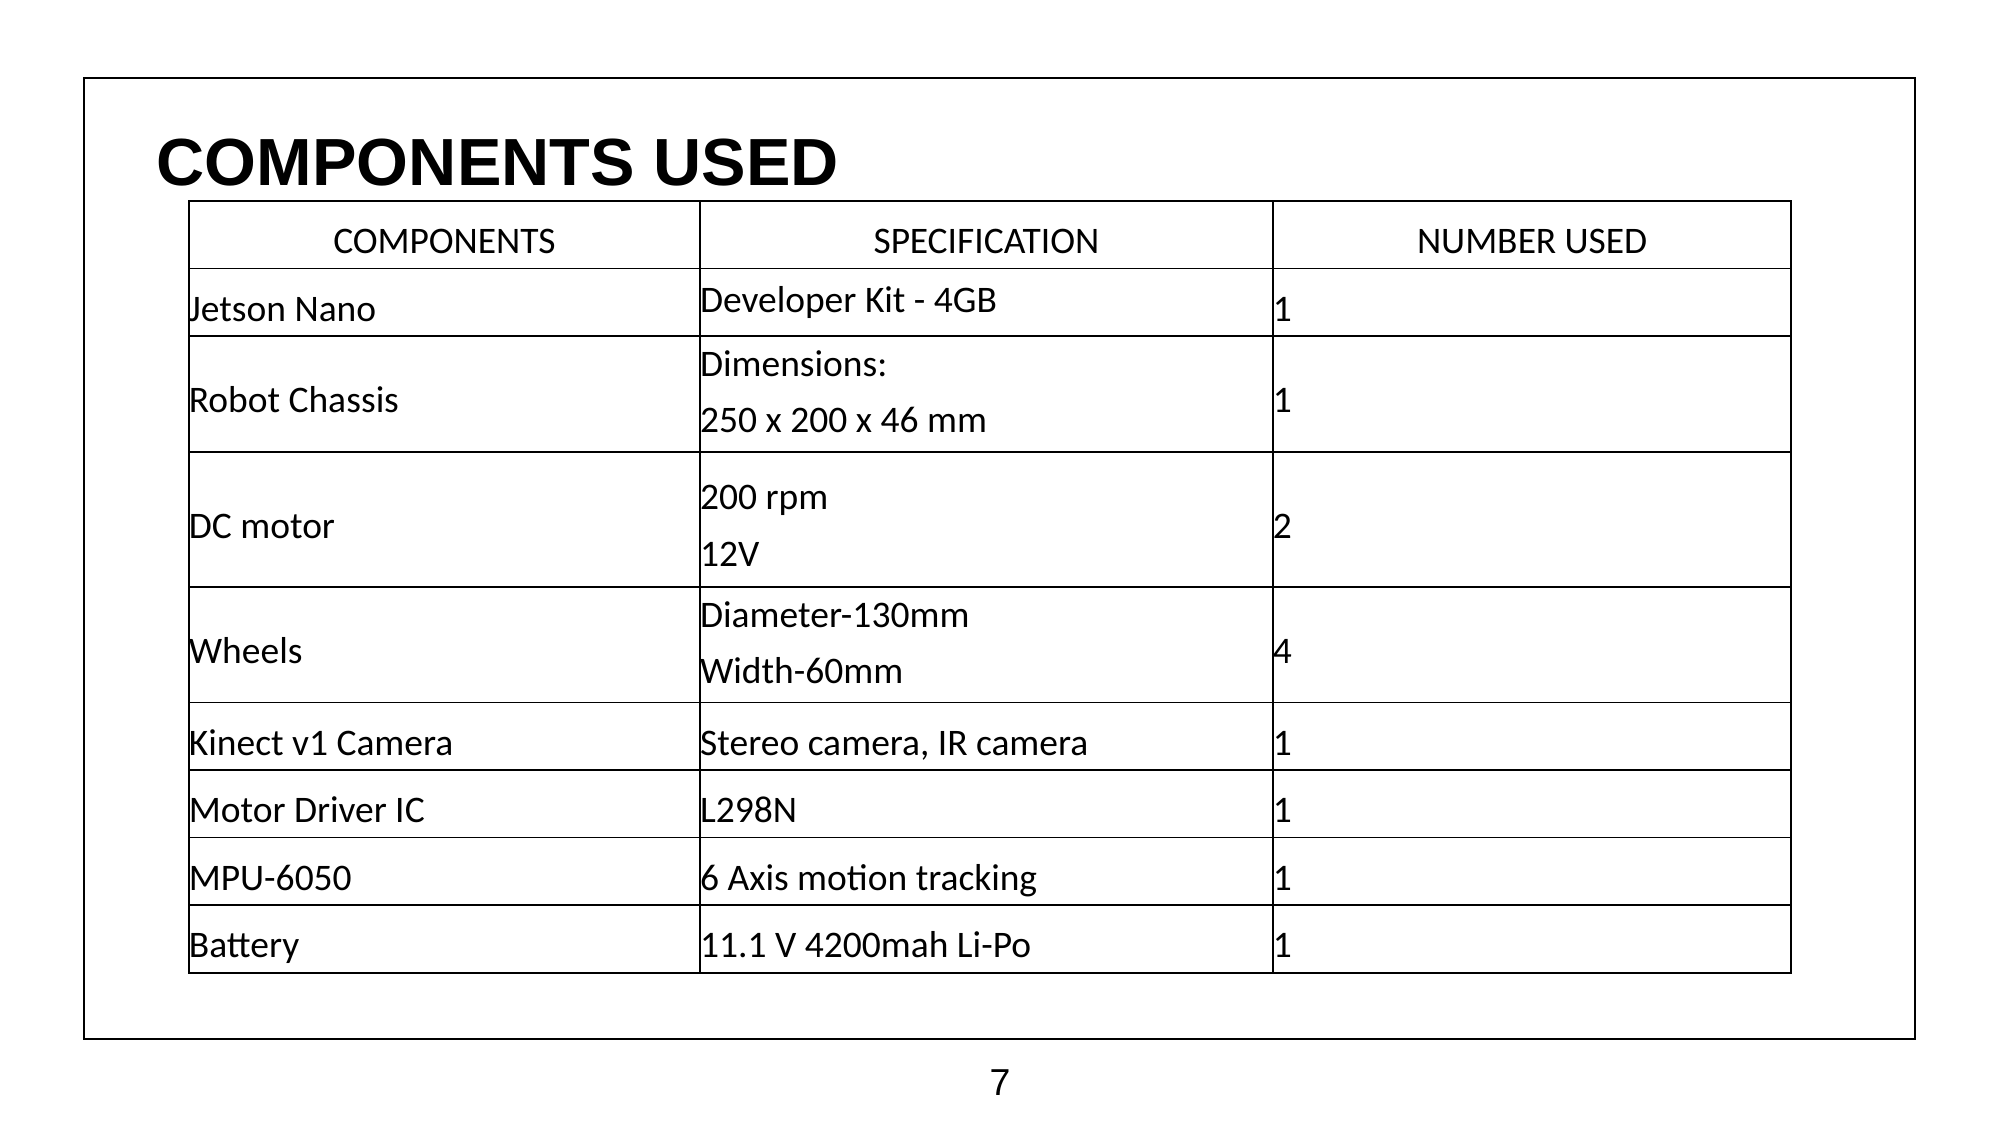

COMPONENTS USED
| COMPONENTS | SPECIFICATION | NUMBER USED |
| --- | --- | --- |
| Jetson Nano | Developer Kit - 4GB | 1 |
| Robot Chassis | Dimensions: 250 x 200 x 46 mm | 1 |
| DC motor | 200 rpm 12V | 2 |
| Wheels | Diameter-130mm Width-60mm | 4 |
| Kinect v1 Camera | Stereo camera, IR camera | 1 |
| Motor Driver IC | L298N | 1 |
| MPU-6050 | 6 Axis motion tracking | 1 |
| Battery | 11.1 V 4200mah Li-Po | 1 |

7